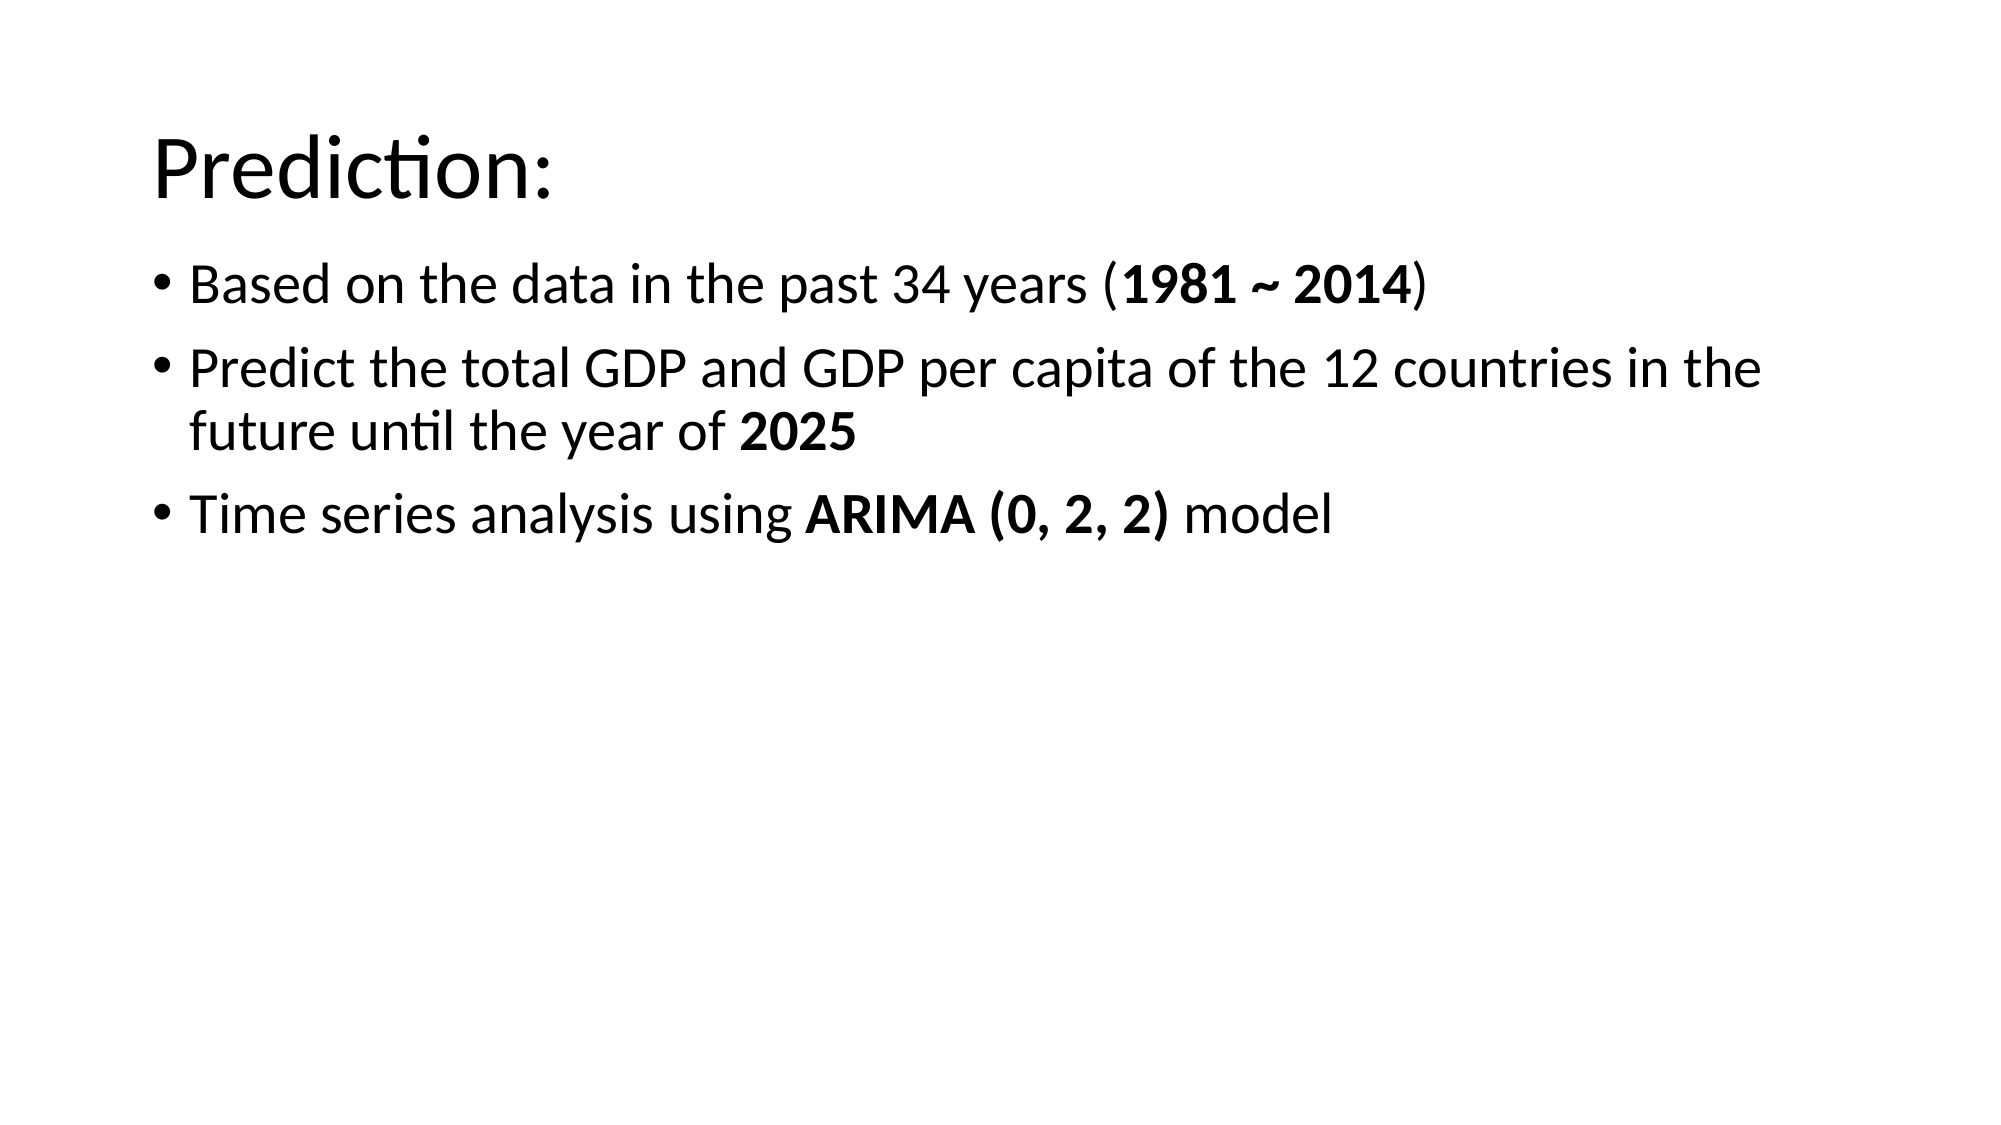

# Prediction:
Based on the data in the past 34 years (1981 ~ 2014)
Predict the total GDP and GDP per capita of the 12 countries in the future until the year of 2025
Time series analysis using ARIMA (0, 2, 2) model